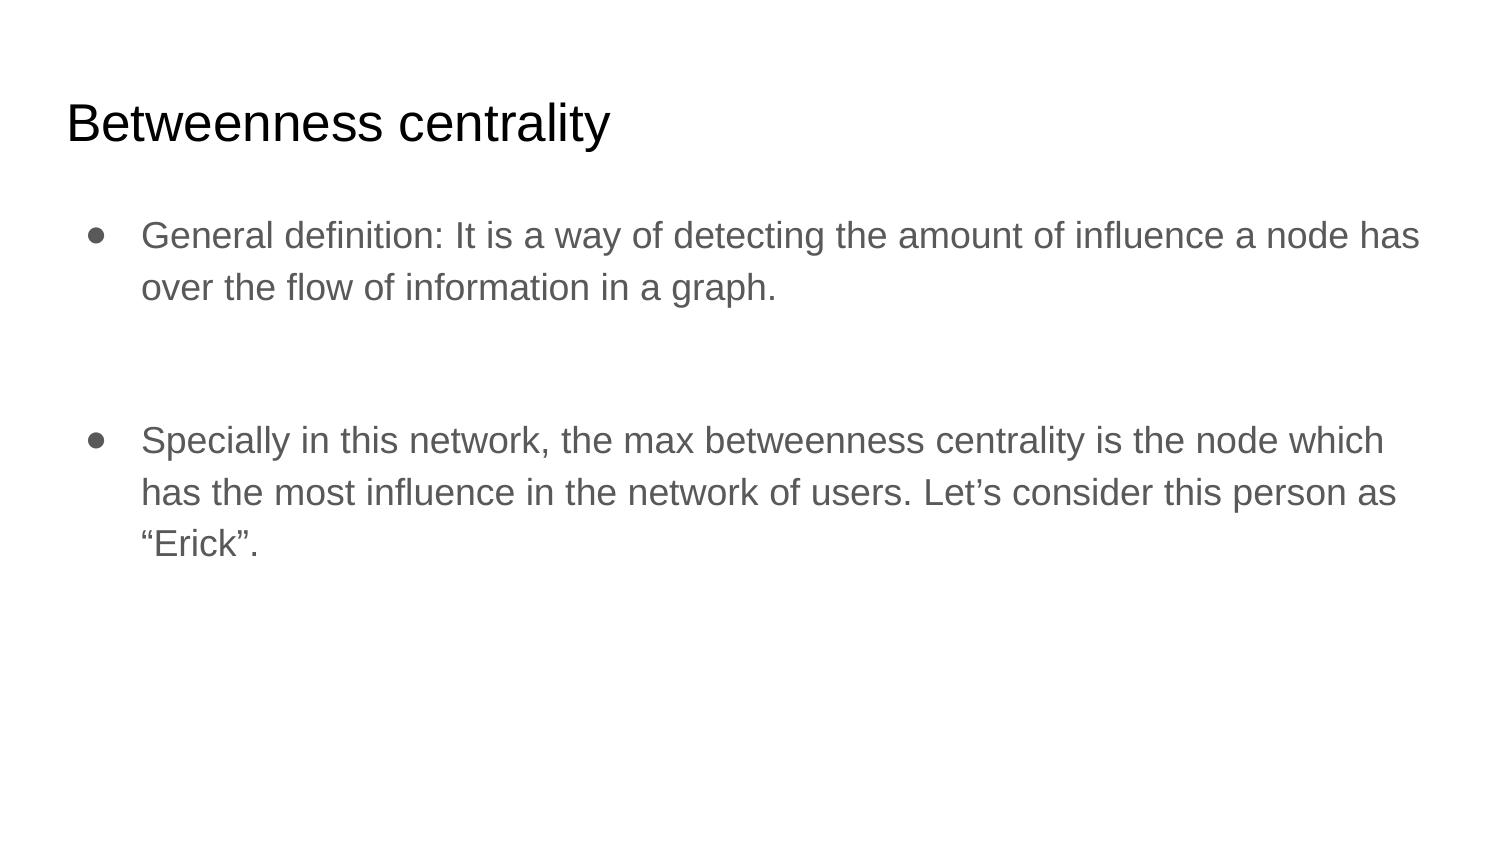

# Betweenness centrality

General definition: It is a way of detecting the amount of influence a node has over the flow of information in a graph.

Specially in this network, the max betweenness centrality is the node which has the most influence in the network of users. Let’s consider this person as “Erick”.